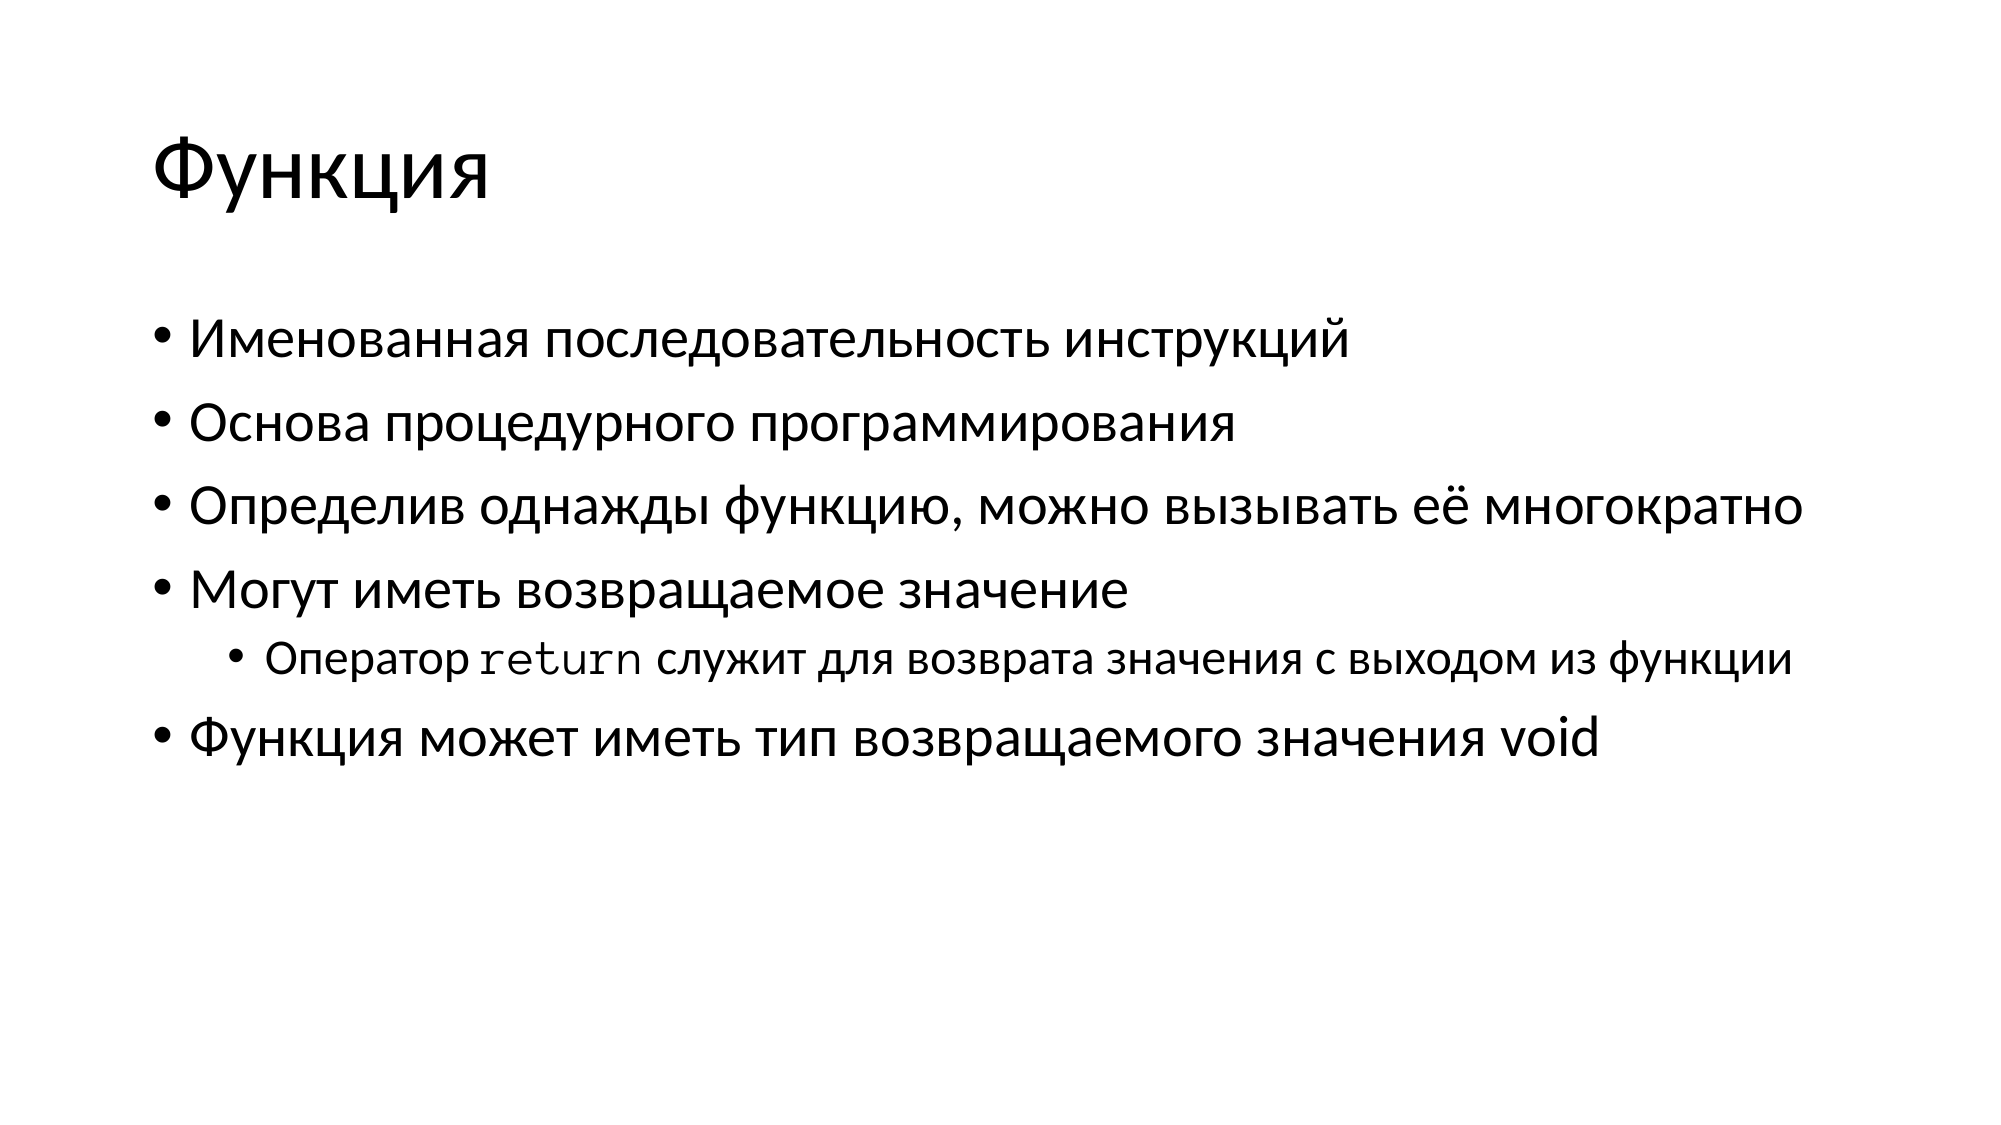

# Функция
Именованная последовательность инструкций
Основа процедурного программирования
Определив однажды функцию, можно вызывать её многократно
Могут иметь возвращаемое значение
Оператор return служит для возврата значения с выходом из функции
Функция может иметь тип возвращаемого значения void